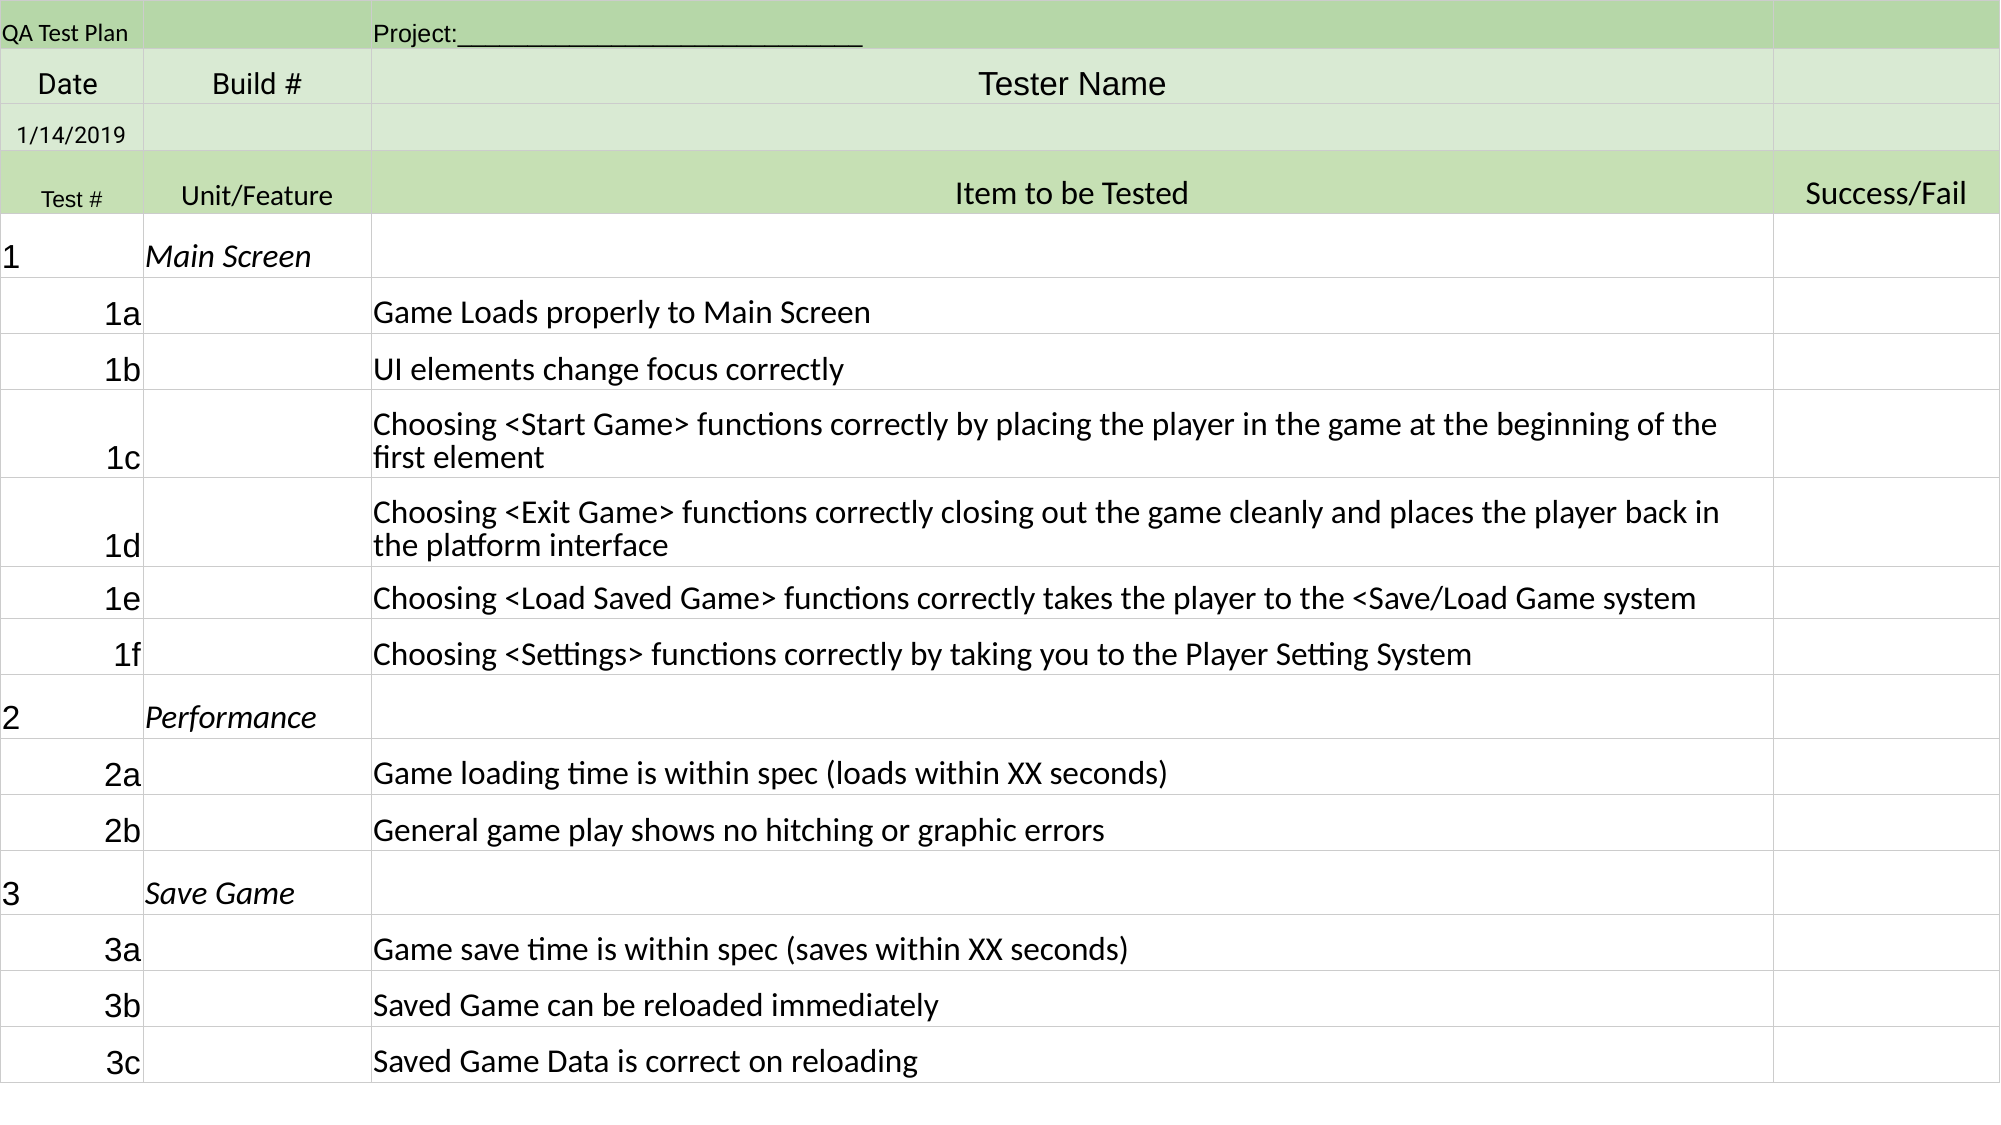

| QA Test Plan |  | Project:\_\_\_\_\_\_\_\_\_\_\_\_\_\_\_\_\_\_\_\_\_\_\_\_\_\_\_\_\_ |  |
| --- | --- | --- | --- |
| Date | Build # | Tester Name |  |
| 1/14/2019 |  |  |  |
| Test # | Unit/Feature | Item to be Tested | Success/Fail |
| 1 | Main Screen |  |  |
| 1a |  | Game Loads properly to Main Screen |  |
| 1b |  | UI elements change focus correctly |  |
| 1c |  | Choosing <Start Game> functions correctly by placing the player in the game at the beginning of the first element |  |
| 1d |  | Choosing <Exit Game> functions correctly closing out the game cleanly and places the player back in the platform interface |  |
| 1e |  | Choosing <Load Saved Game> functions correctly takes the player to the <Save/Load Game system |  |
| 1f |  | Choosing <Settings> functions correctly by taking you to the Player Setting System |  |
| 2 | Performance |  |  |
| 2a |  | Game loading time is within spec (loads within XX seconds) |  |
| 2b |  | General game play shows no hitching or graphic errors |  |
| 3 | Save Game |  |  |
| 3a |  | Game save time is within spec (saves within XX seconds) |  |
| 3b |  | Saved Game can be reloaded immediately |  |
| 3c |  | Saved Game Data is correct on reloading |  |